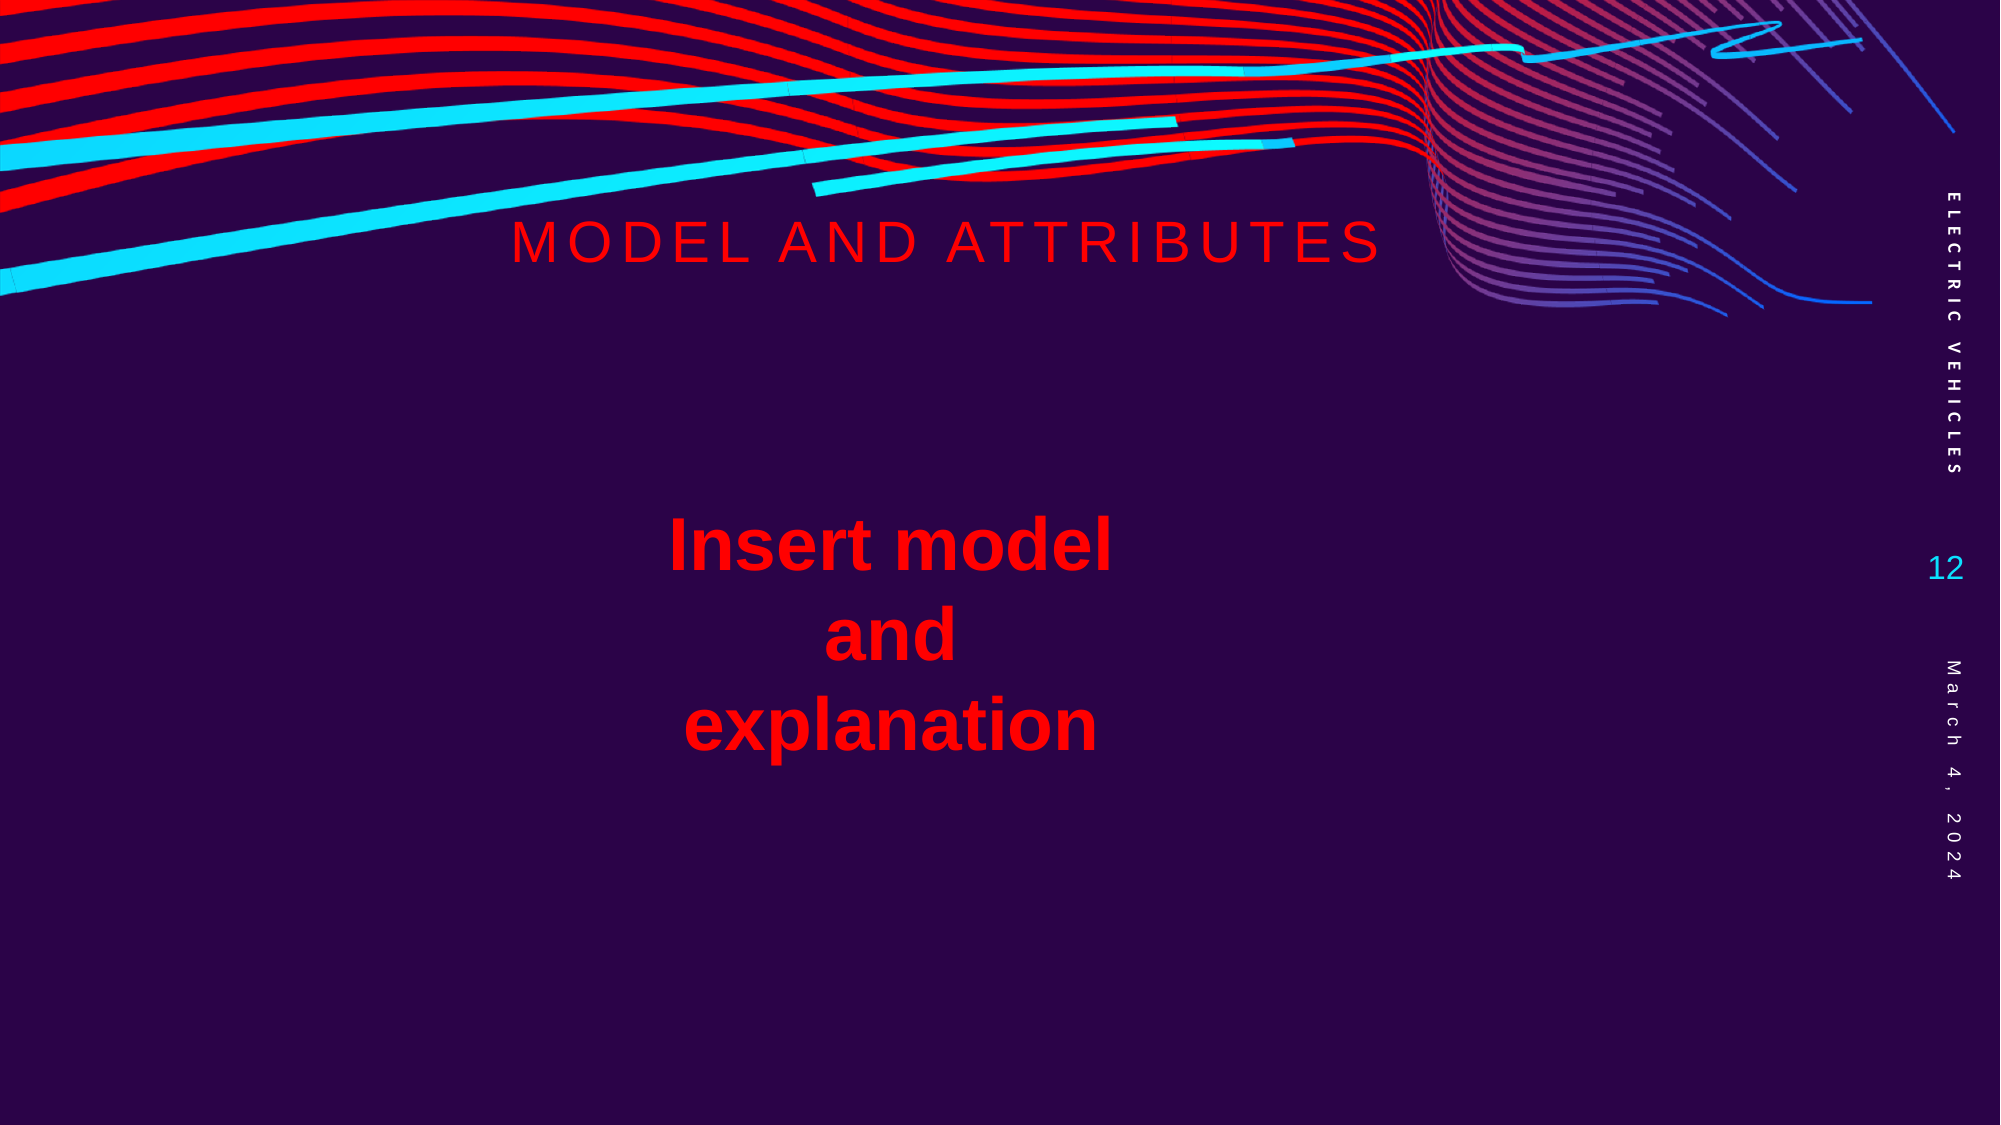

# MODEL AND Attributes
ELECTRIC VEHICLES
Insert model and explanation
12
March 4, 2024